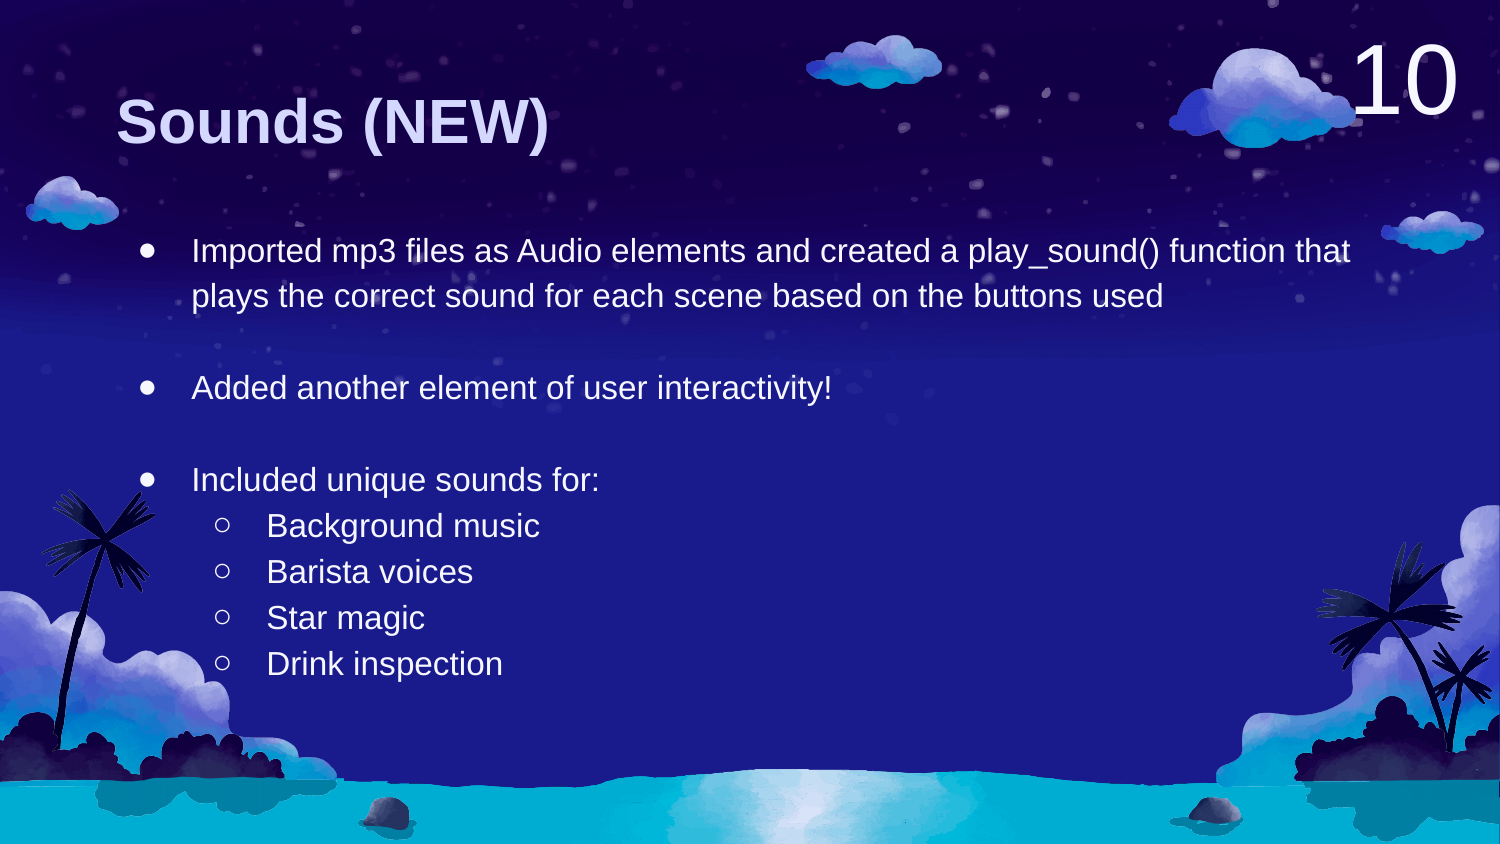

10
# Sounds (NEW)
Imported mp3 files as Audio elements and created a play_sound() function that plays the correct sound for each scene based on the buttons used

Added another element of user interactivity!

Included unique sounds for:
Background music
Barista voices
Star magic
Drink inspection